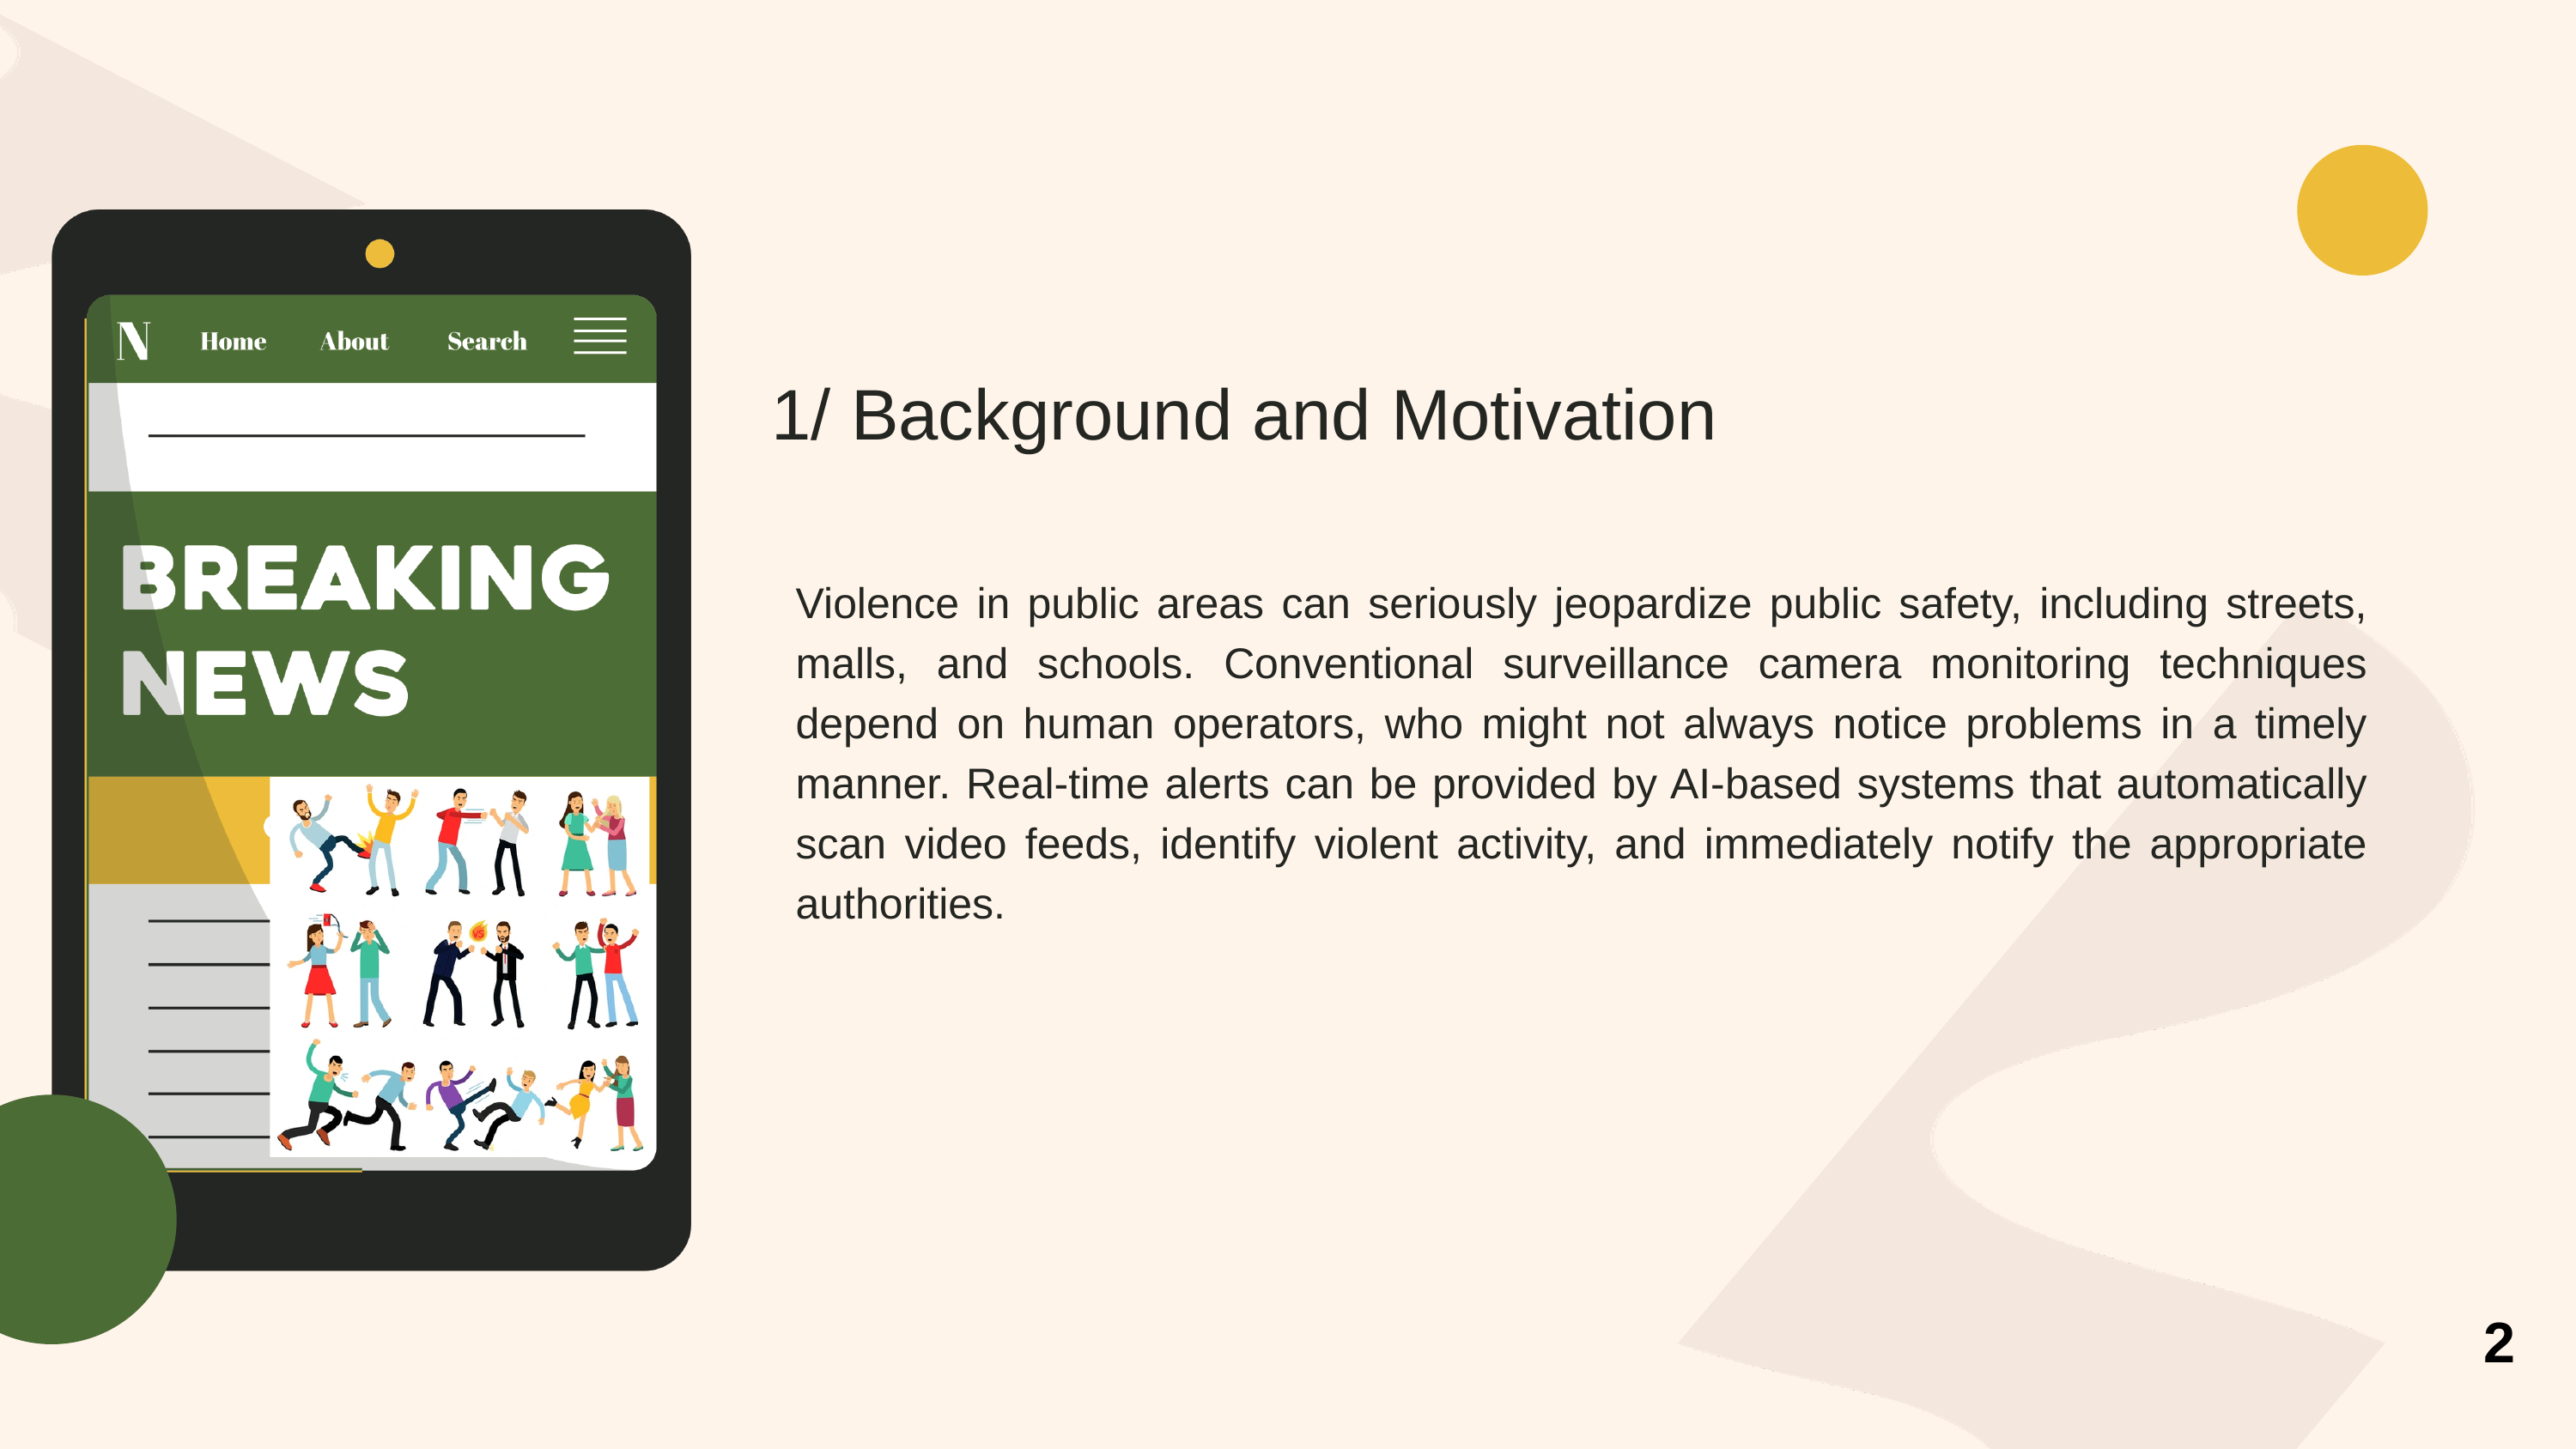

1/ Background and Motivation

Violence in public areas can seriously jeopardize public safety, including streets, malls, and schools. Conventional surveillance camera monitoring techniques depend on human operators, who might not always notice problems in a timely manner. Real-time alerts can be provided by AI-based systems that automatically scan video feeds, identify violent activity, and immediately notify the appropriate authorities.

2